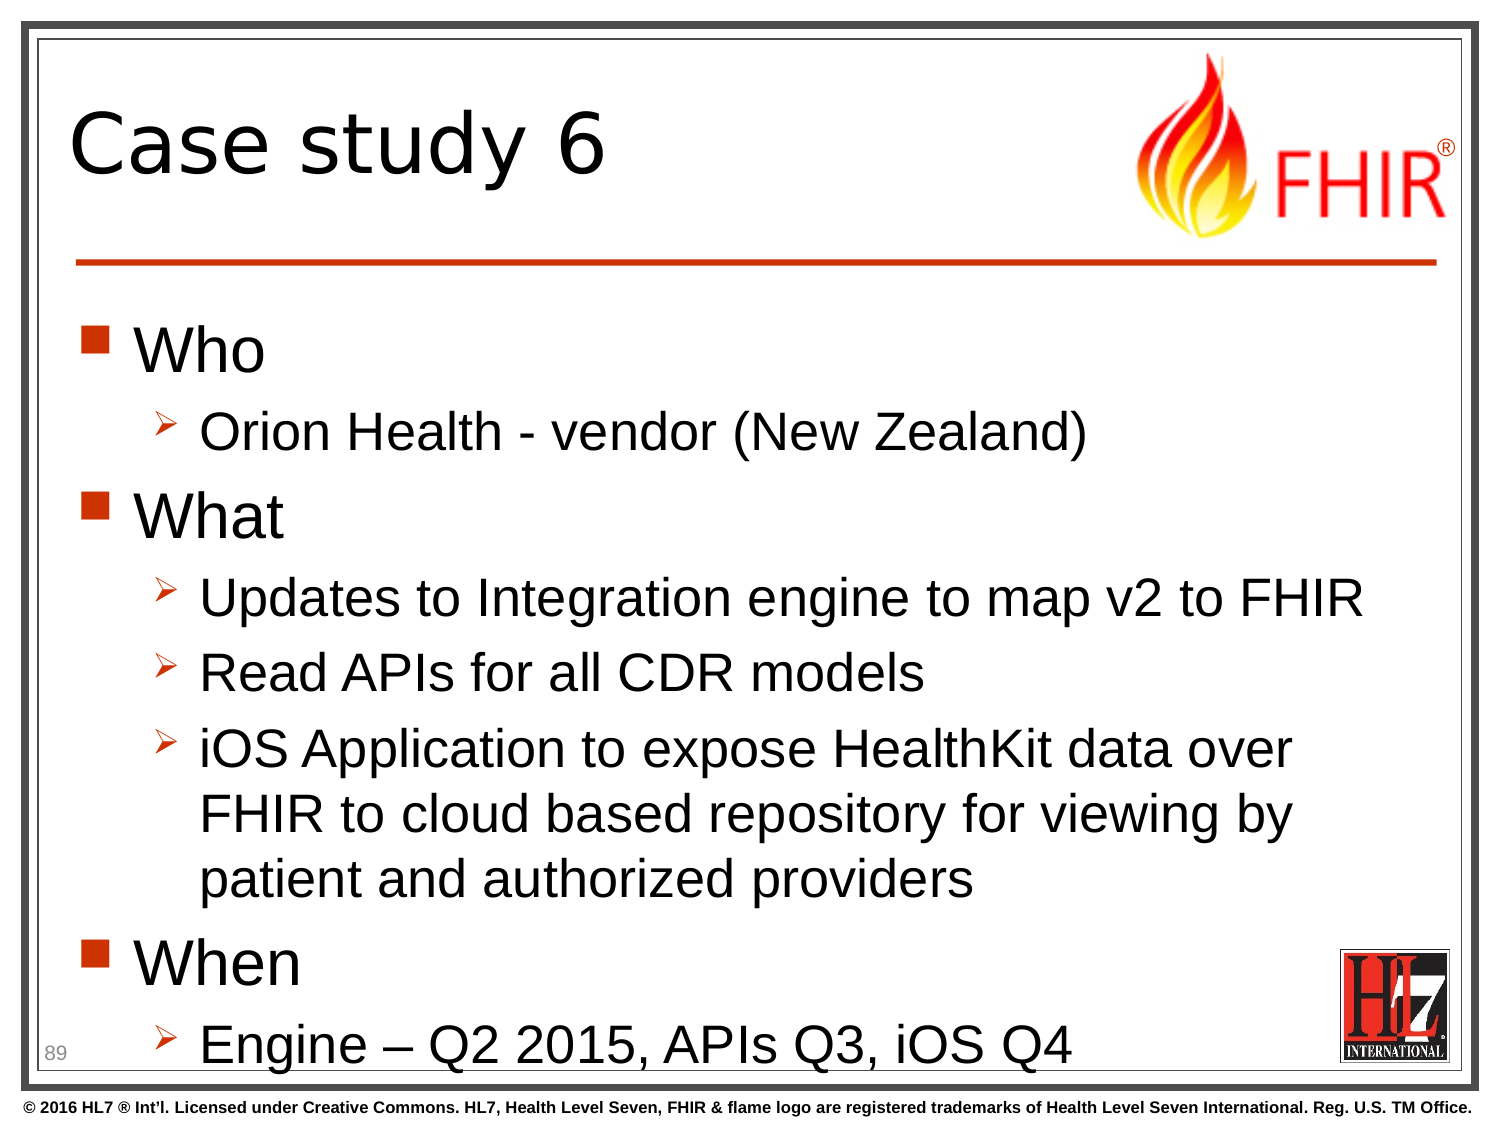

# Case study 6
Who
Orion Health - vendor (New Zealand)
What
Updates to Integration engine to map v2 to FHIR
Read APIs for all CDR models
iOS Application to expose HealthKit data over FHIR to cloud based repository for viewing by patient and authorized providers
When
Engine – Q2 2015, APIs Q3, iOS Q4
89